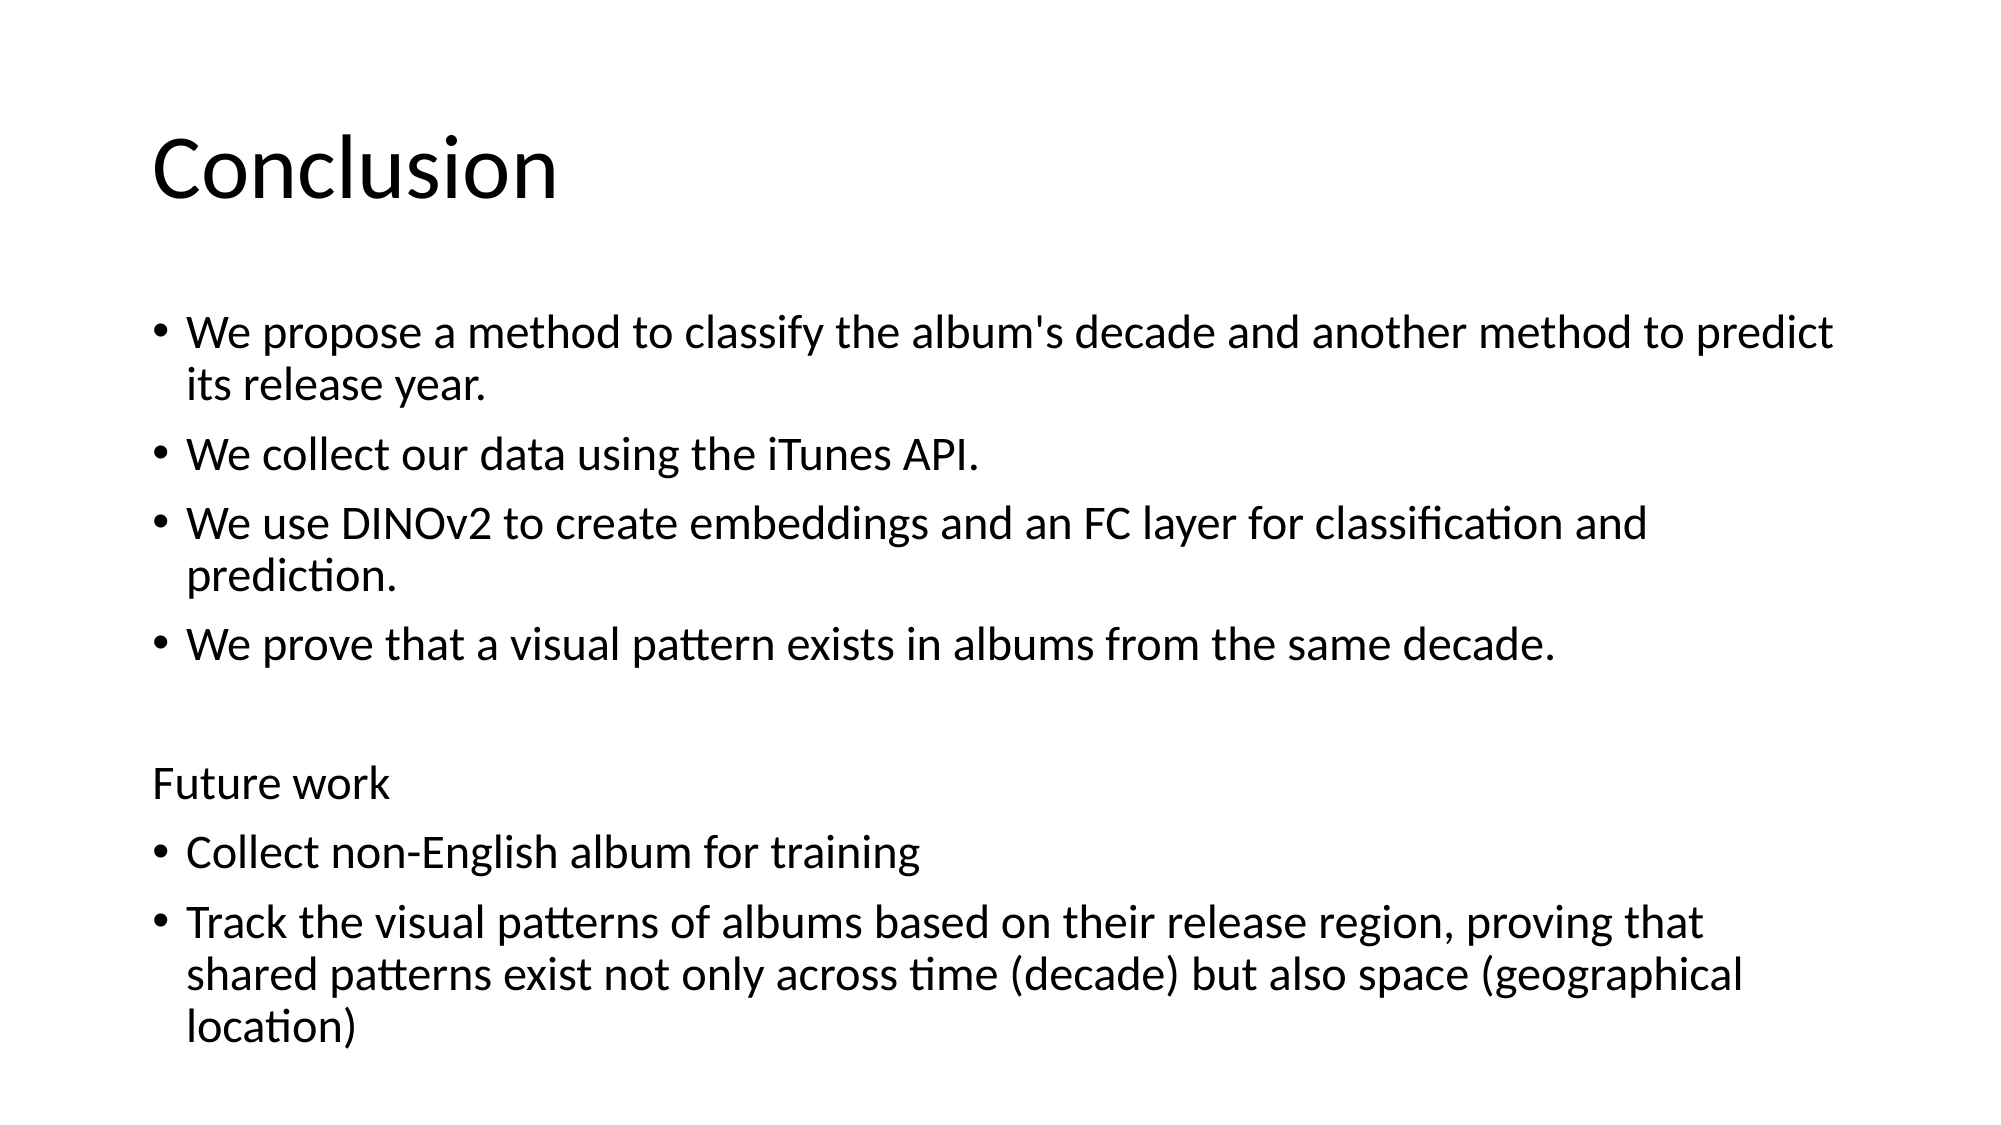

# Conclusion
We propose a method to classify the album's decade and another method to predict its release year.
We collect our data using the iTunes API.
We use DINOv2 to create embeddings and an FC layer for classification and prediction.
We prove that a visual pattern exists in albums from the same decade.

Future work
Collect non-English album for training
Track the visual patterns of albums based on their release region, proving that shared patterns exist not only across time (decade) but also space (geographical location)